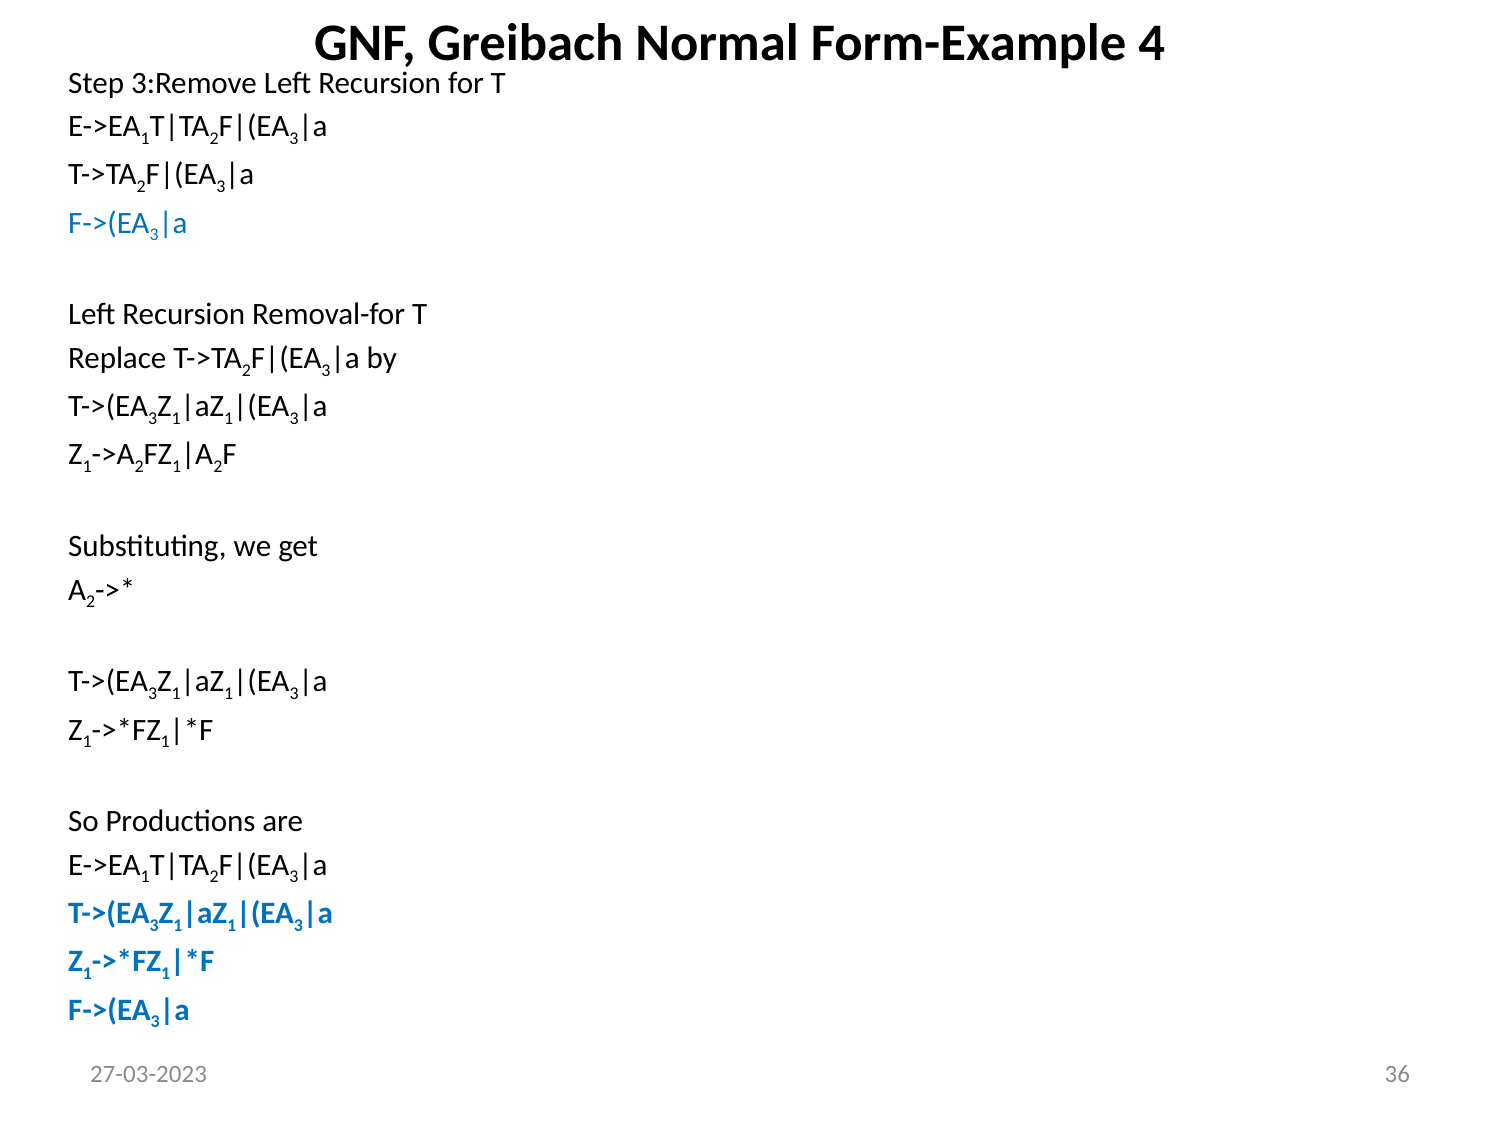

# GNF, Greibach Normal Form-Example 4
Step 3:Remove Left Recursion for T
E->EA1T|TA2F|(EA3|a
T->TA2F|(EA3|a
F->(EA3|a

Left Recursion Removal-for T
Replace T->TA2F|(EA3|a by
T->(EA3Z1|aZ1|(EA3|a
Z1->A2FZ1|A2F

Substituting, we get
A2->*

T->(EA3Z1|aZ1|(EA3|a
Z1->*FZ1|*F

So Productions are
E->EA1T|TA2F|(EA3|a
T->(EA3Z1|aZ1|(EA3|a
Z1->*FZ1|*F
F->(EA3|a

27-03-2023
36